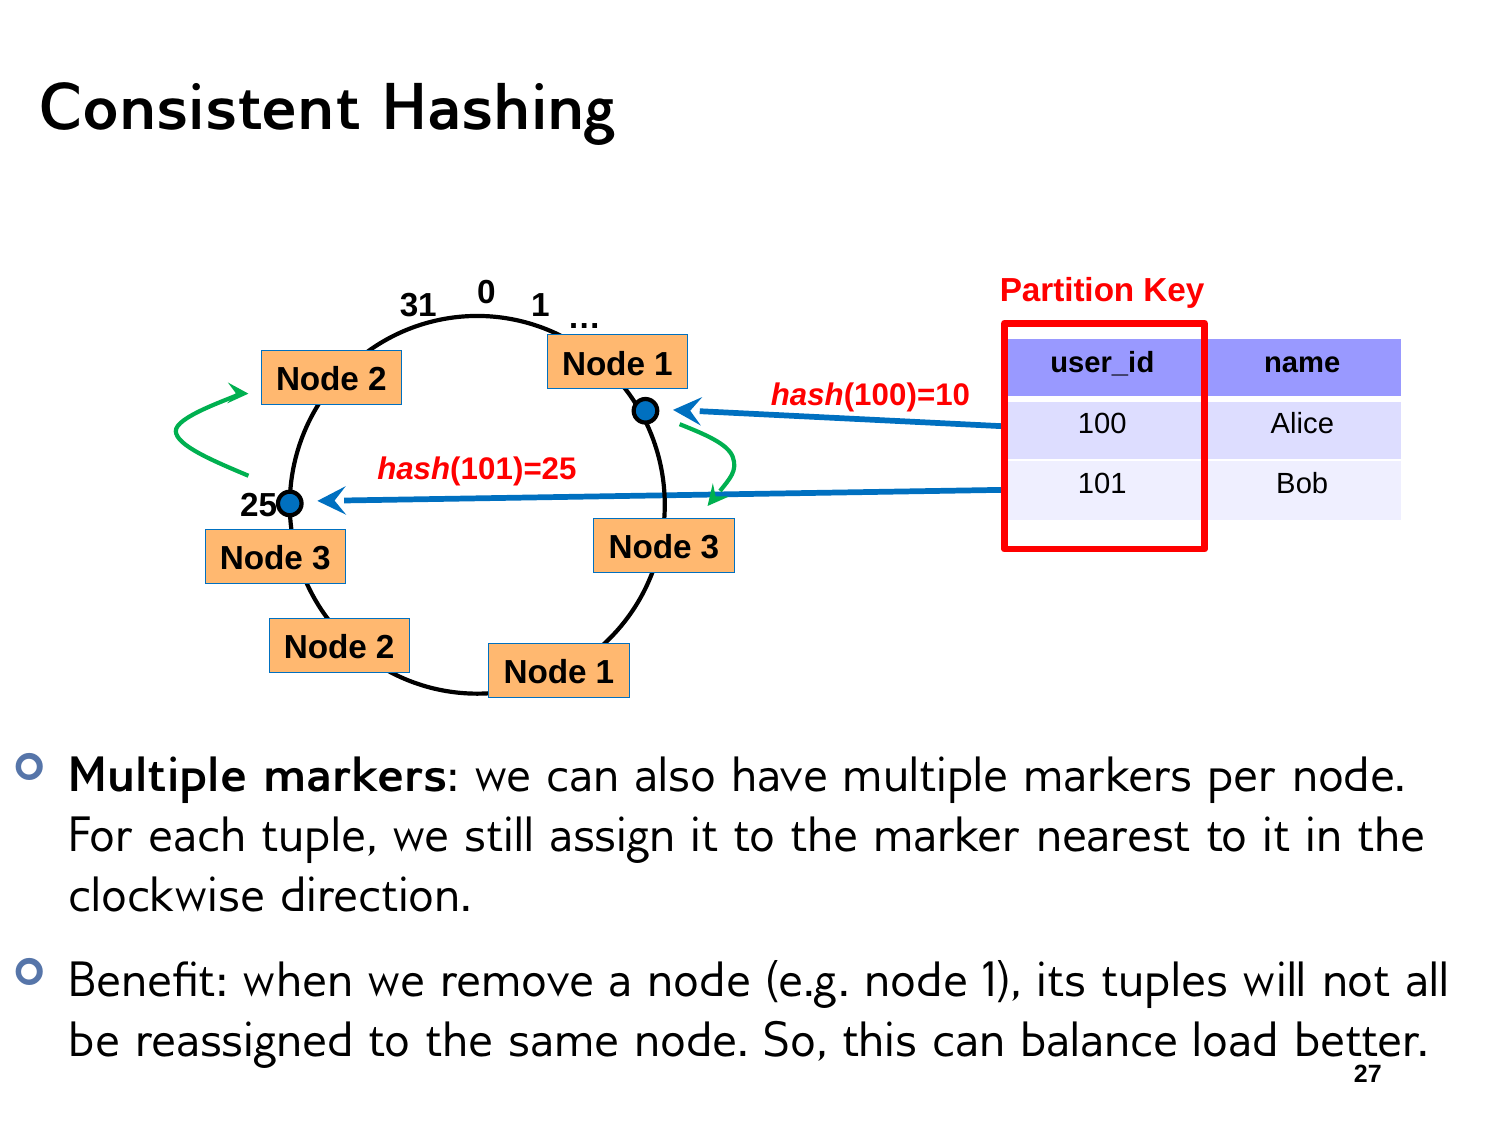

# Consistent Hashing
Partition Key
0
31
1
…

Node 1
| user\_id | name |
| --- | --- |
| 100 | Alice |
| 101 | Bob |
10
Node 2
hash(100)=10

hash(101)=25
25

Node 3
Node 3
Node 2
Node 1
Multiple markers: we can also have multiple markers per node. For each tuple, we still assign it to the marker nearest to it in the clockwise direction.
Benefit: when we remove a node (e.g. node 1), its tuples will not all be reassigned to the same node. So, this can balance load better.

27